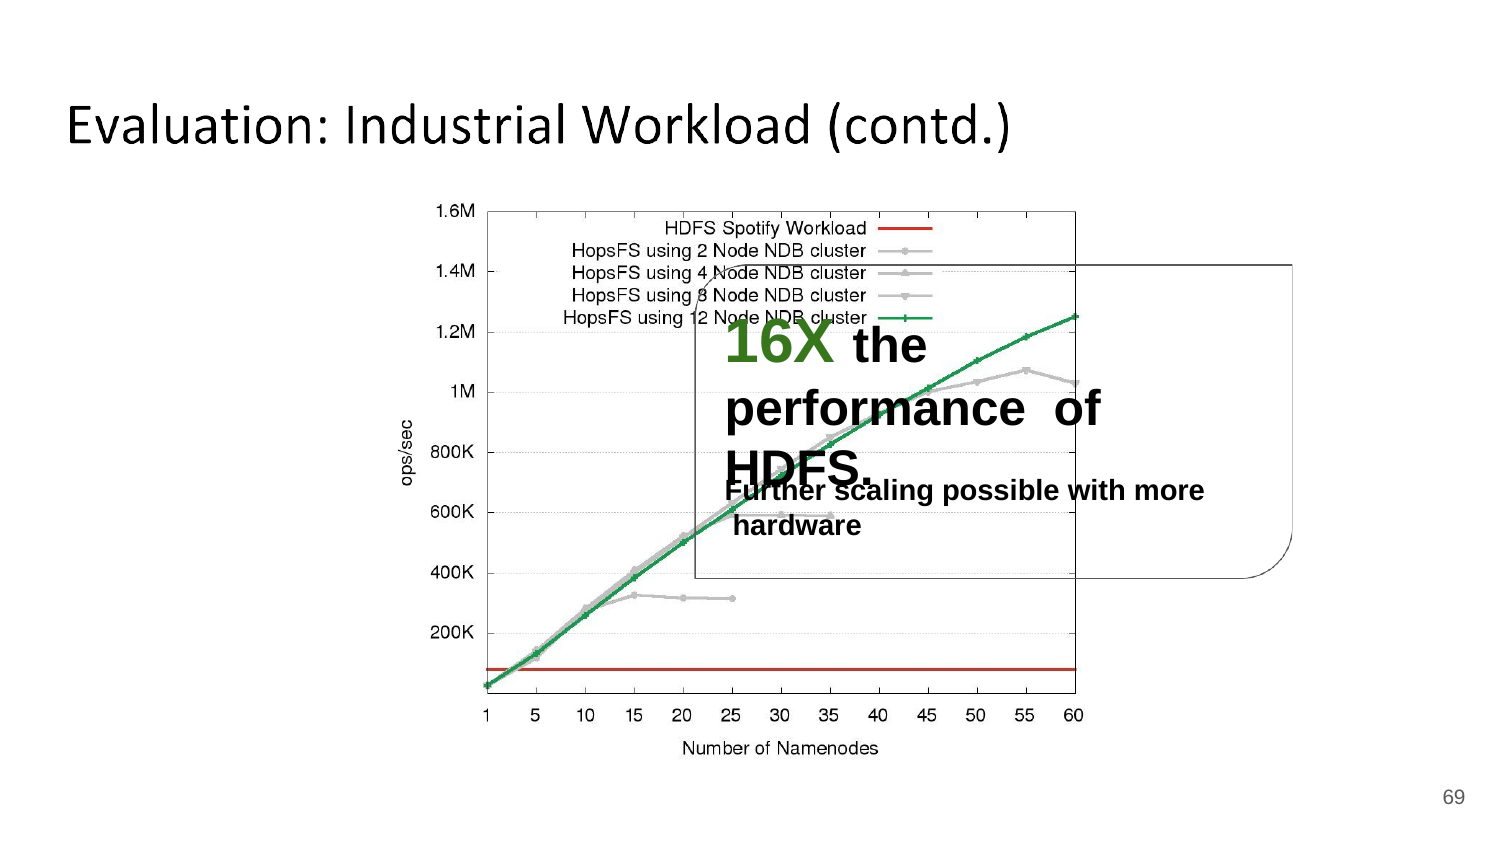

# 16X the performance  of HDFS.
Further scaling possible with more  hardware
69